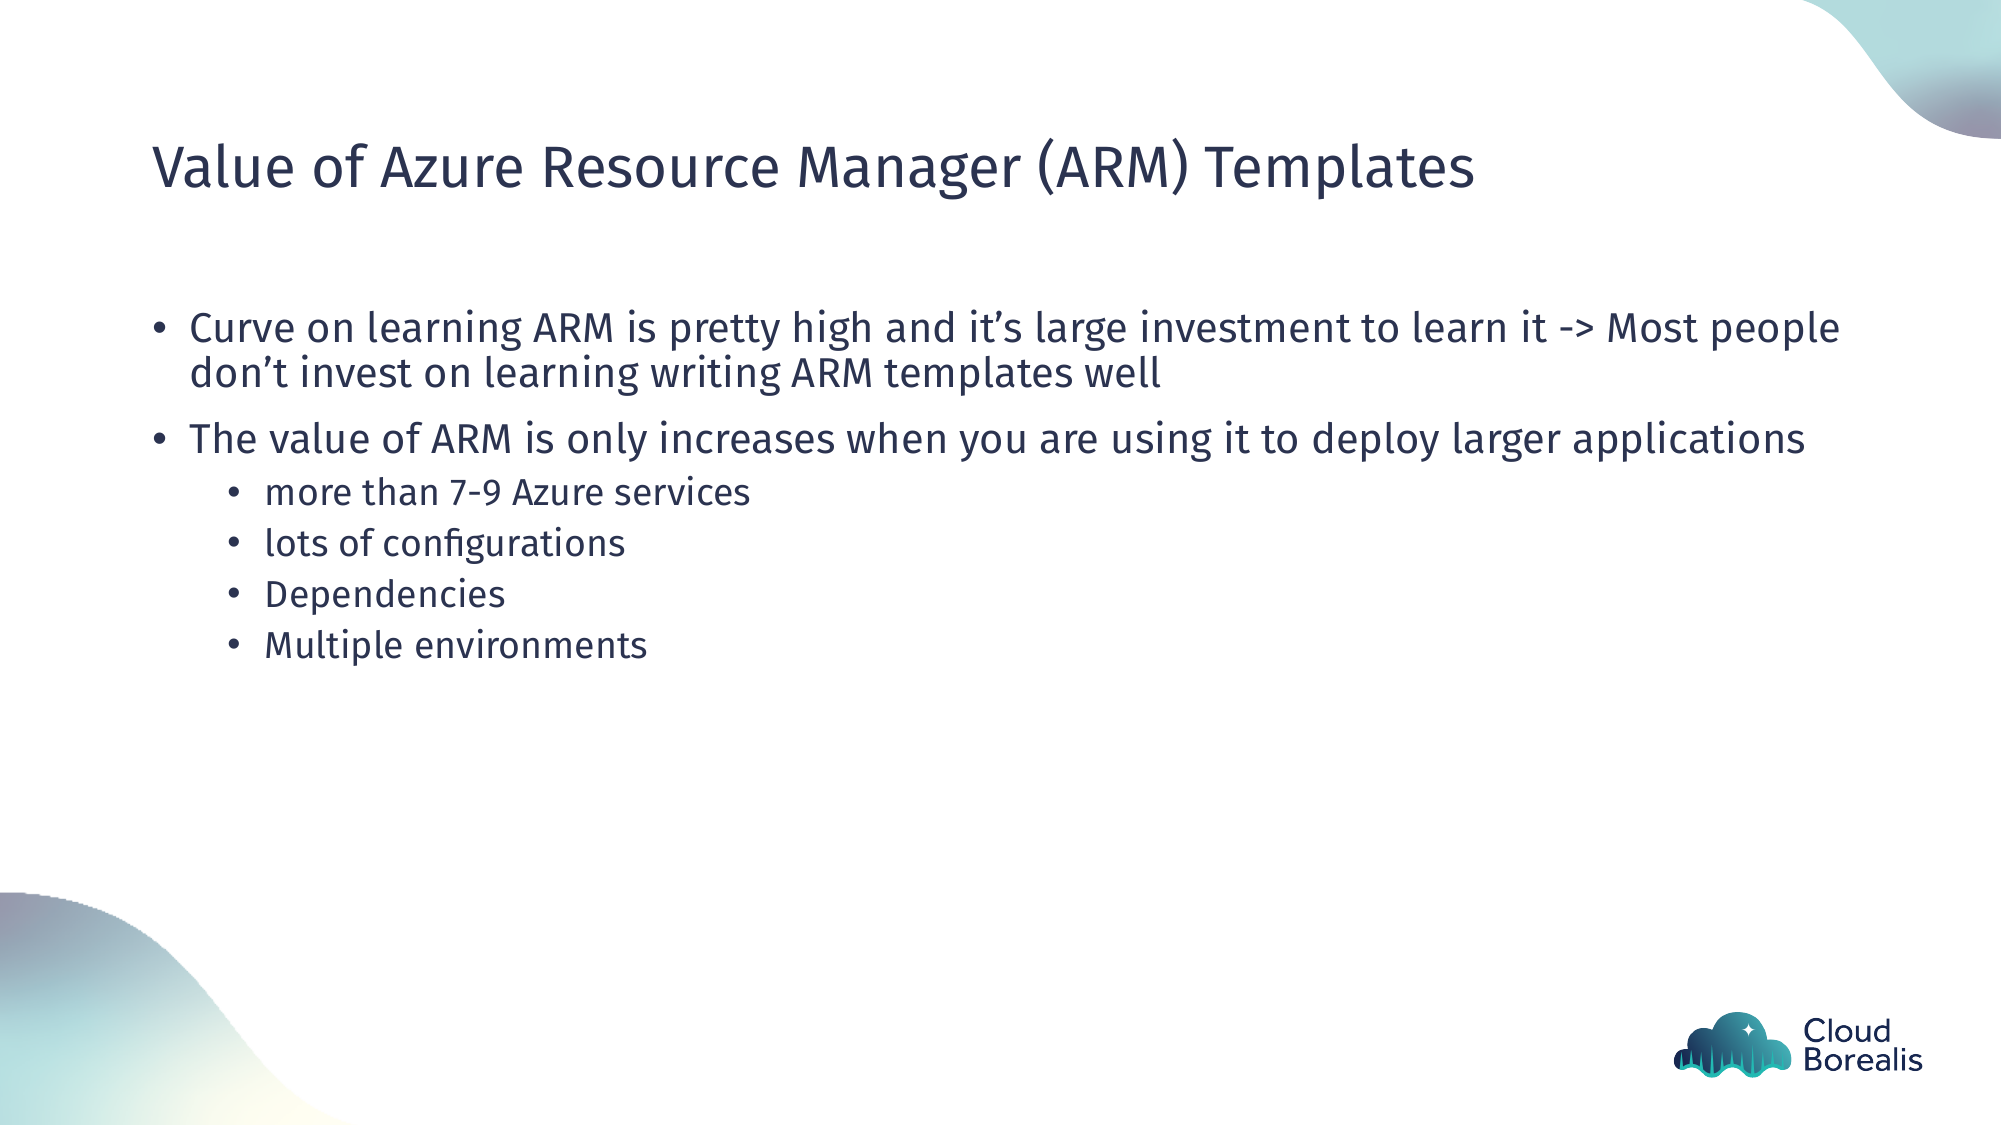

# Value of Azure Resource Manager (ARM) Templates
Curve on learning ARM is pretty high and it’s large investment to learn it -> Most people don’t invest on learning writing ARM templates well
The value of ARM is only increases when you are using it to deploy larger applications
more than 7-9 Azure services
lots of configurations
Dependencies
Multiple environments